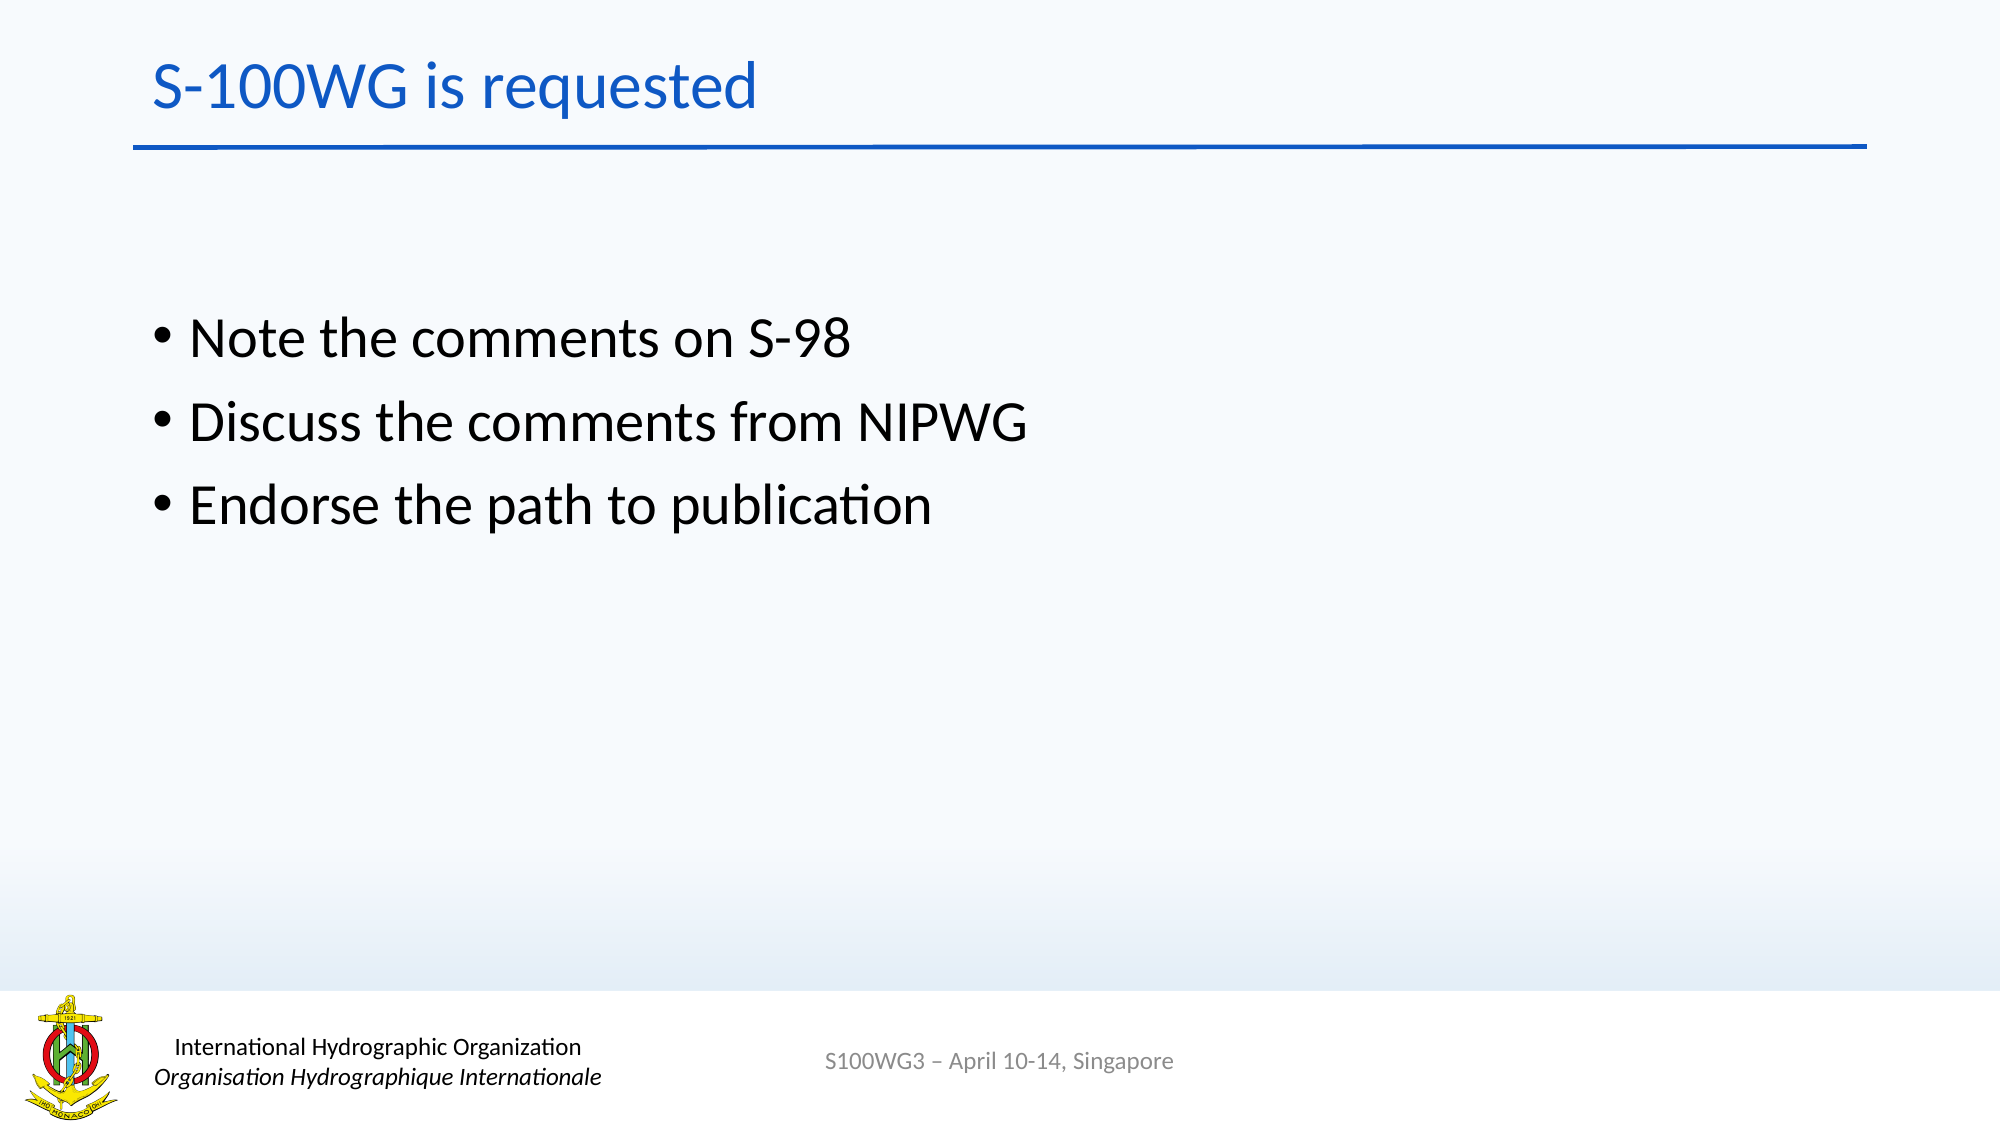

# S-100WG is requested
Note the comments on S-98
Discuss the comments from NIPWG
Endorse the path to publication
S100WG3 – April 10-14, Singapore